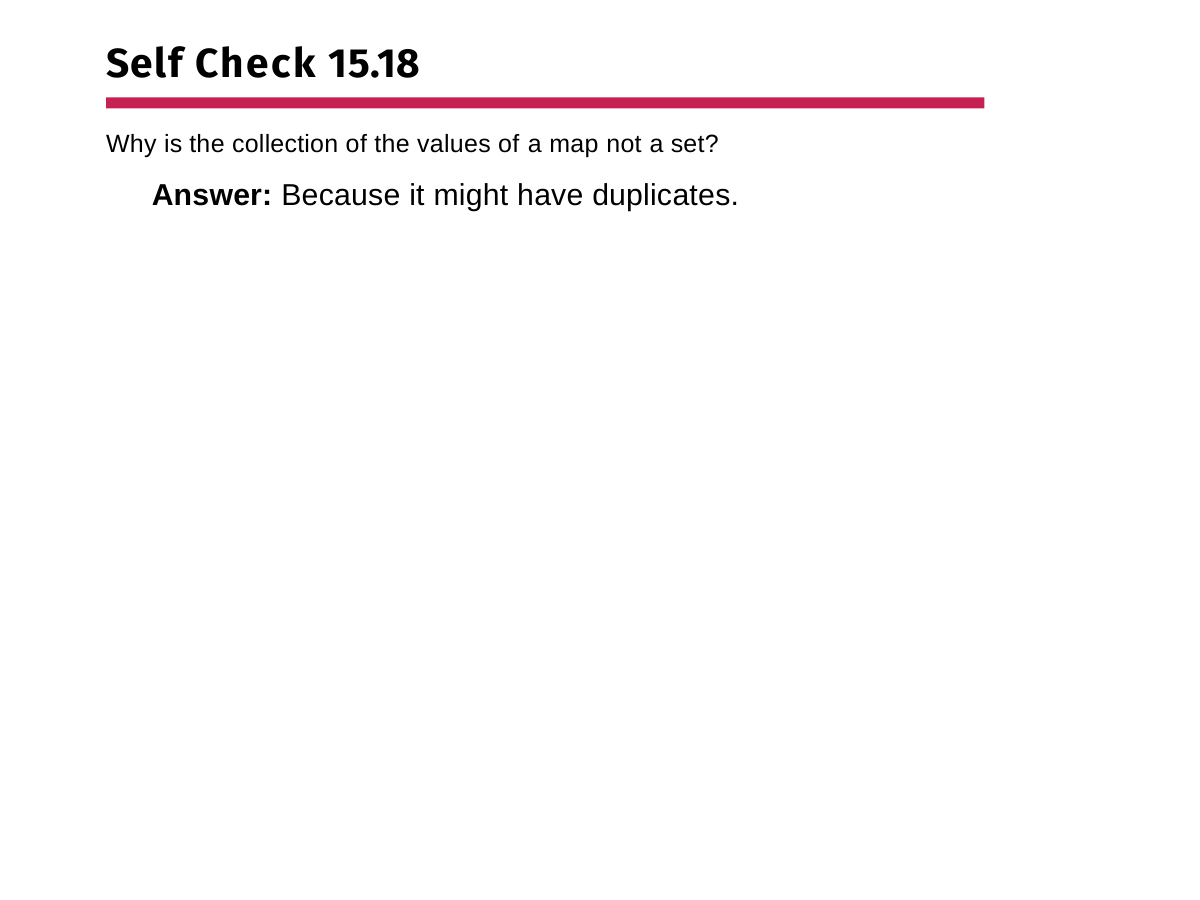

# Self Check 15.18

Why is the collection of the values of a map not a set?
Answer: Because it might have duplicates.